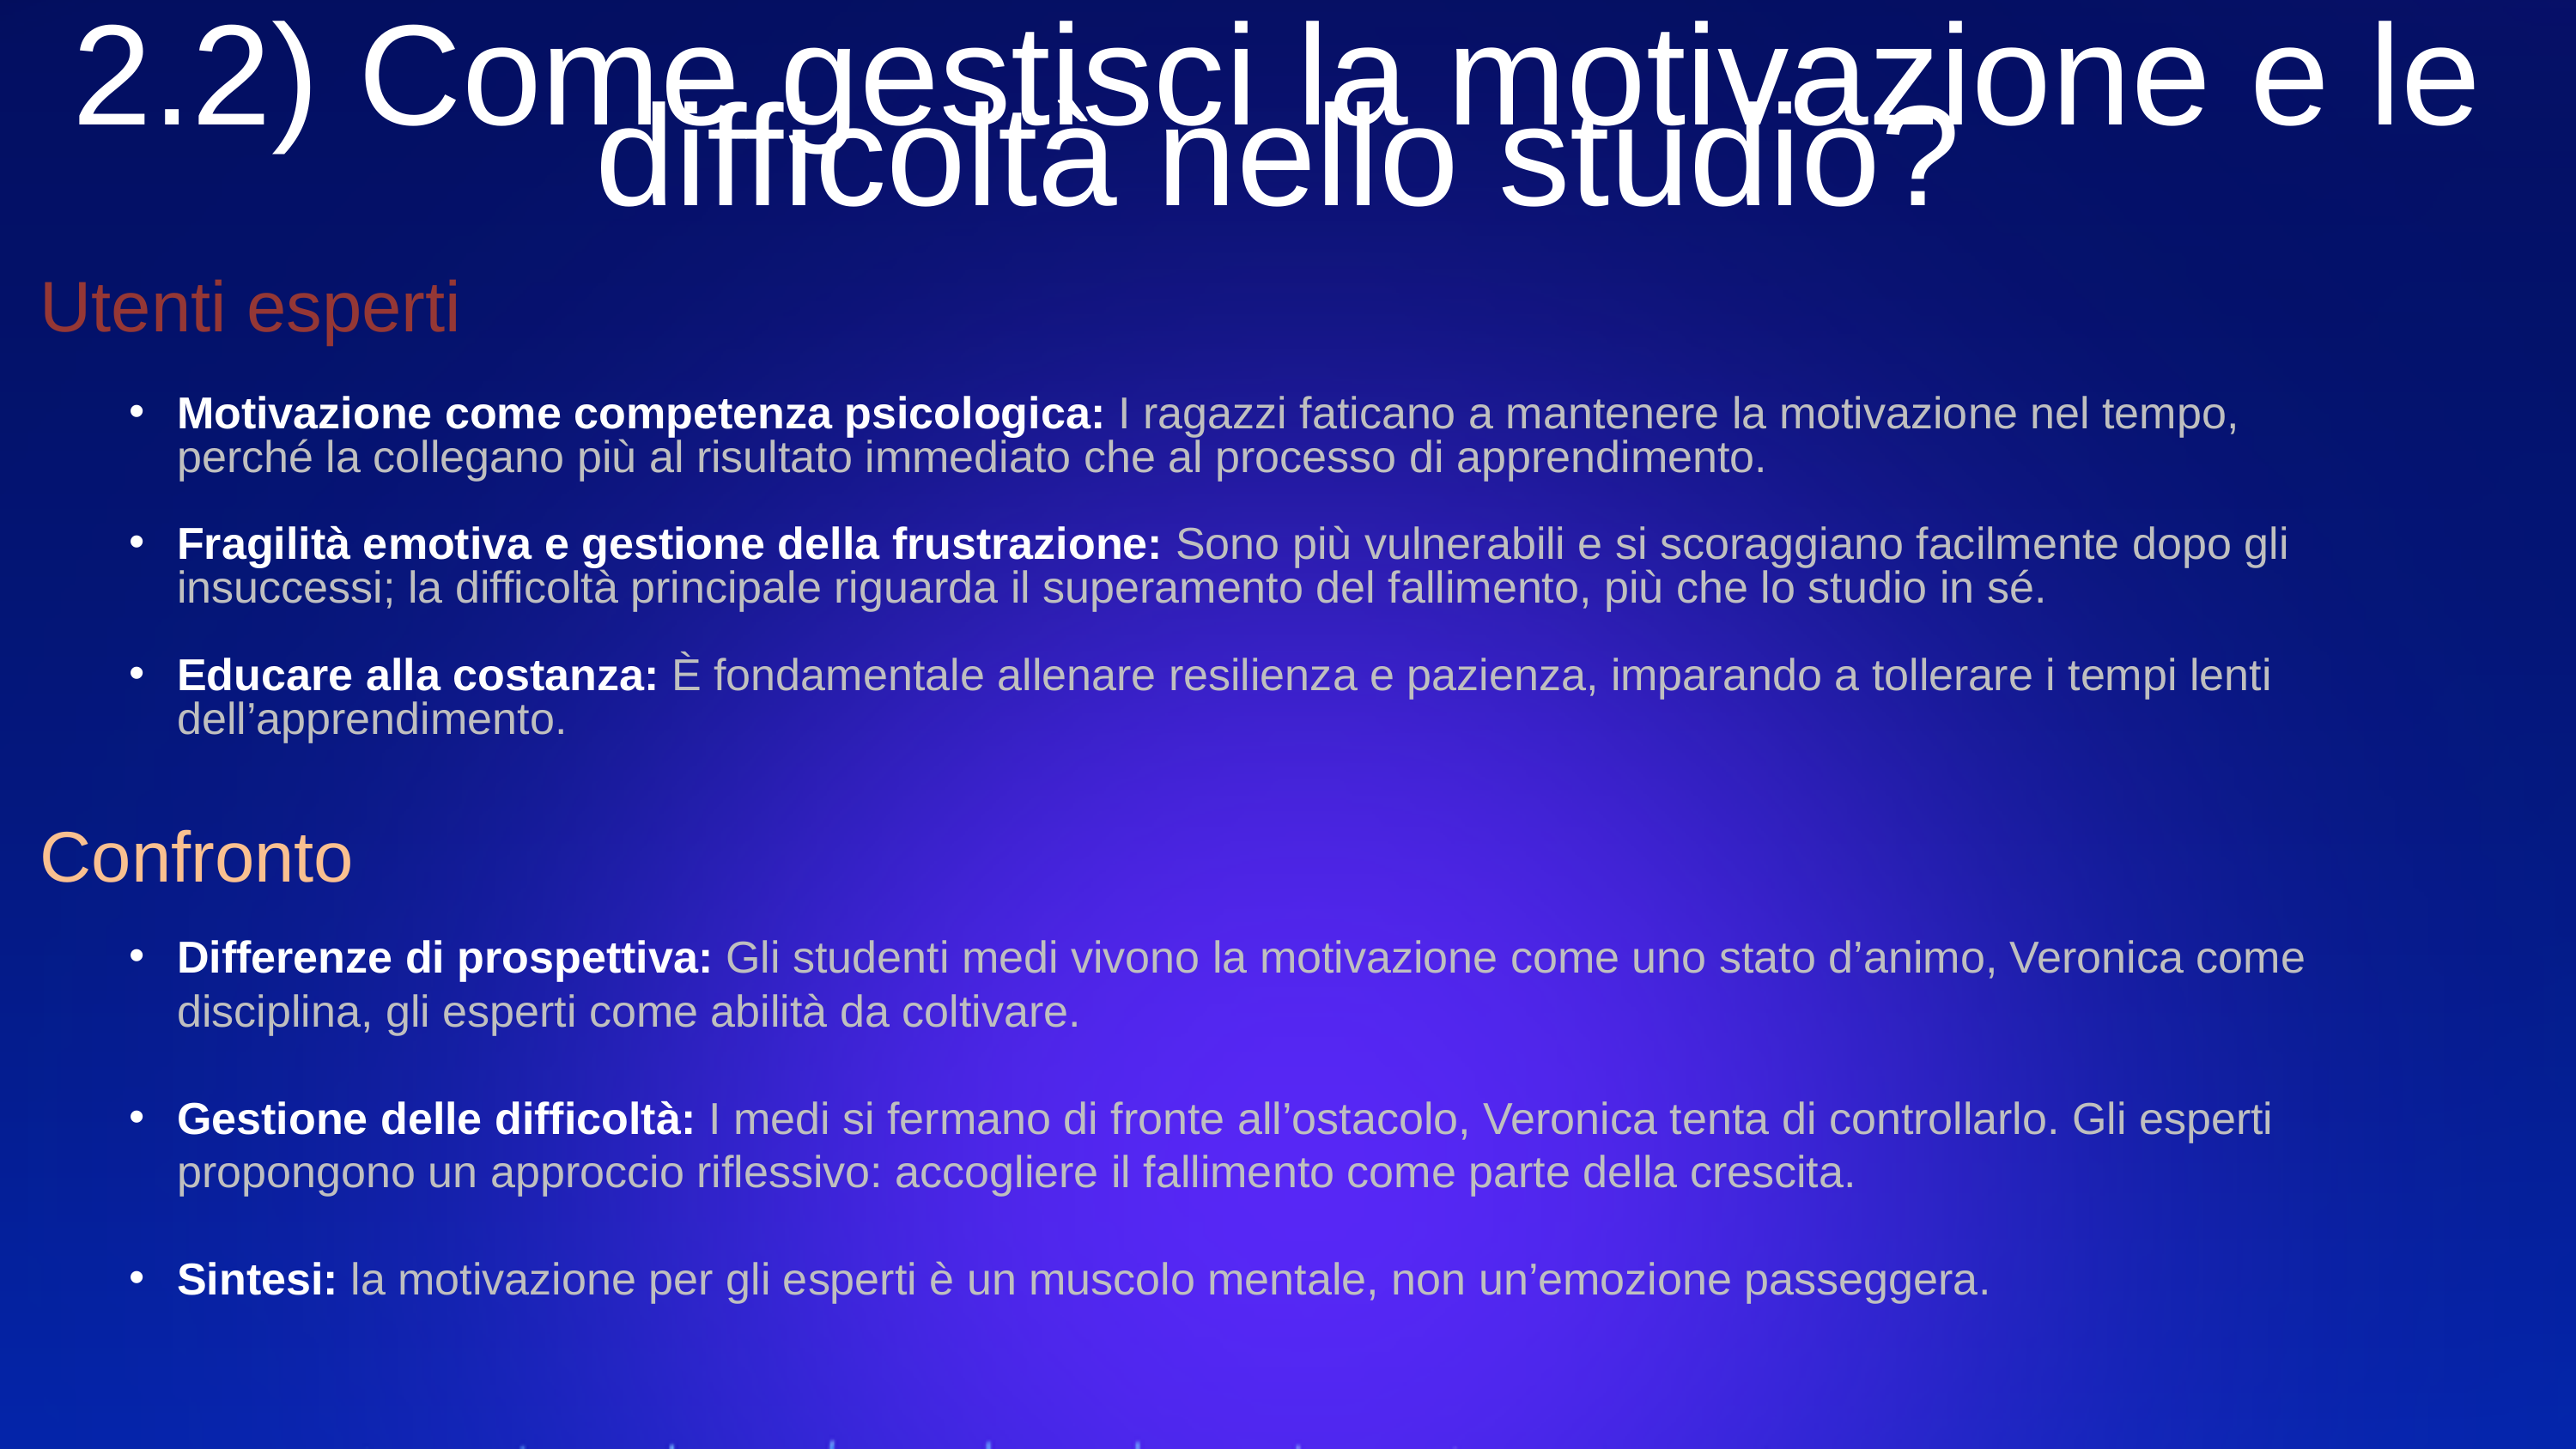

2.2) Come gestisci la motivazione e le difficoltà nello studio?
Utenti esperti
Motivazione come competenza psicologica: I ragazzi faticano a mantenere la motivazione nel tempo, perché la collegano più al risultato immediato che al processo di apprendimento.

Fragilità emotiva e gestione della frustrazione: Sono più vulnerabili e si scoraggiano facilmente dopo gli insuccessi; la difficoltà principale riguarda il superamento del fallimento, più che lo studio in sé.

Educare alla costanza: È fondamentale allenare resilienza e pazienza, imparando a tollerare i tempi lenti dell’apprendimento.
Confronto
Differenze di prospettiva: Gli studenti medi vivono la motivazione come uno stato d’animo, Veronica come disciplina, gli esperti come abilità da coltivare.

Gestione delle difficoltà: I medi si fermano di fronte all’ostacolo, Veronica tenta di controllarlo. Gli esperti propongono un approccio riflessivo: accogliere il fallimento come parte della crescita.

Sintesi: la motivazione per gli esperti è un muscolo mentale, non un’emozione passeggera.